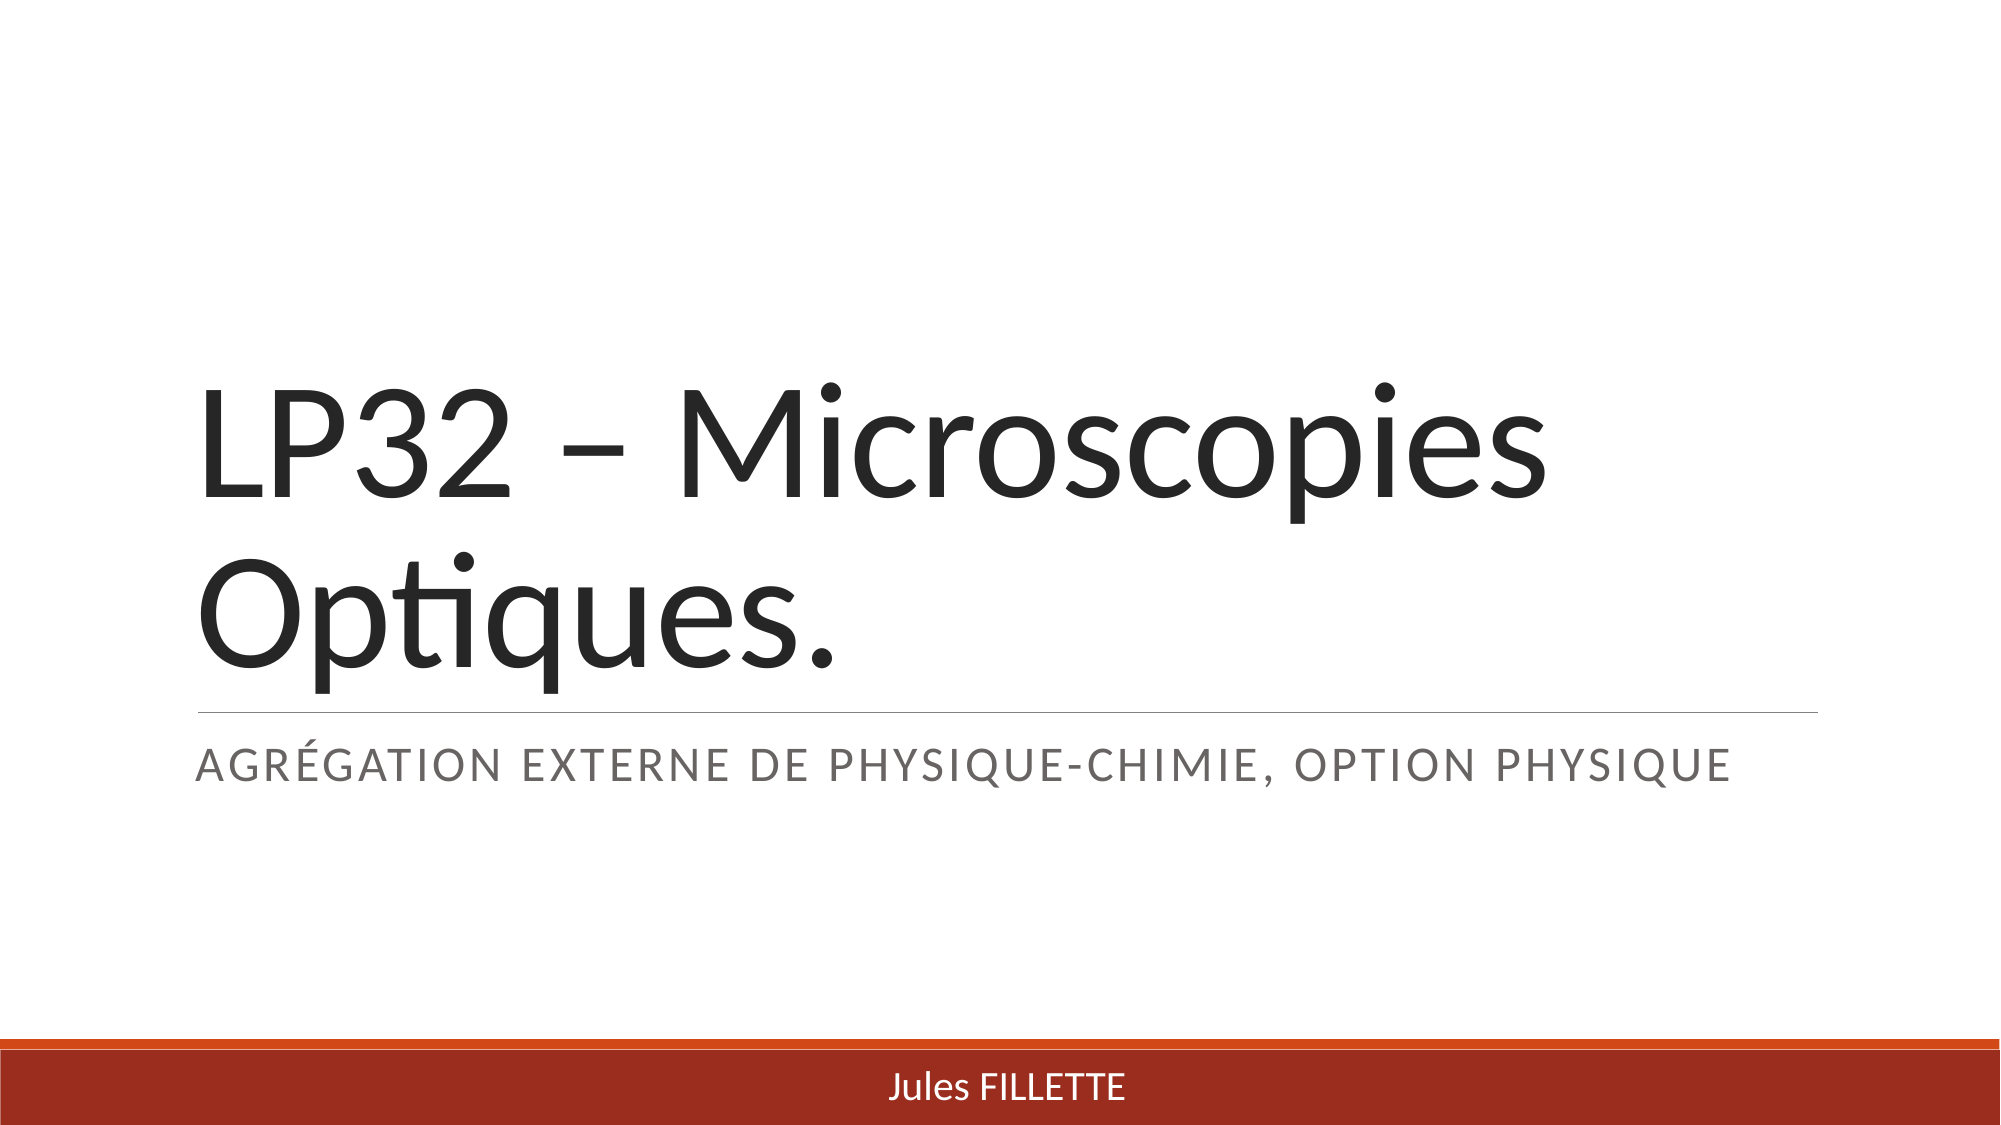

# LP32 – Microscopies Optiques.
Agrégation externe de Physique-chimie, option Physique
Jules FILLETTE